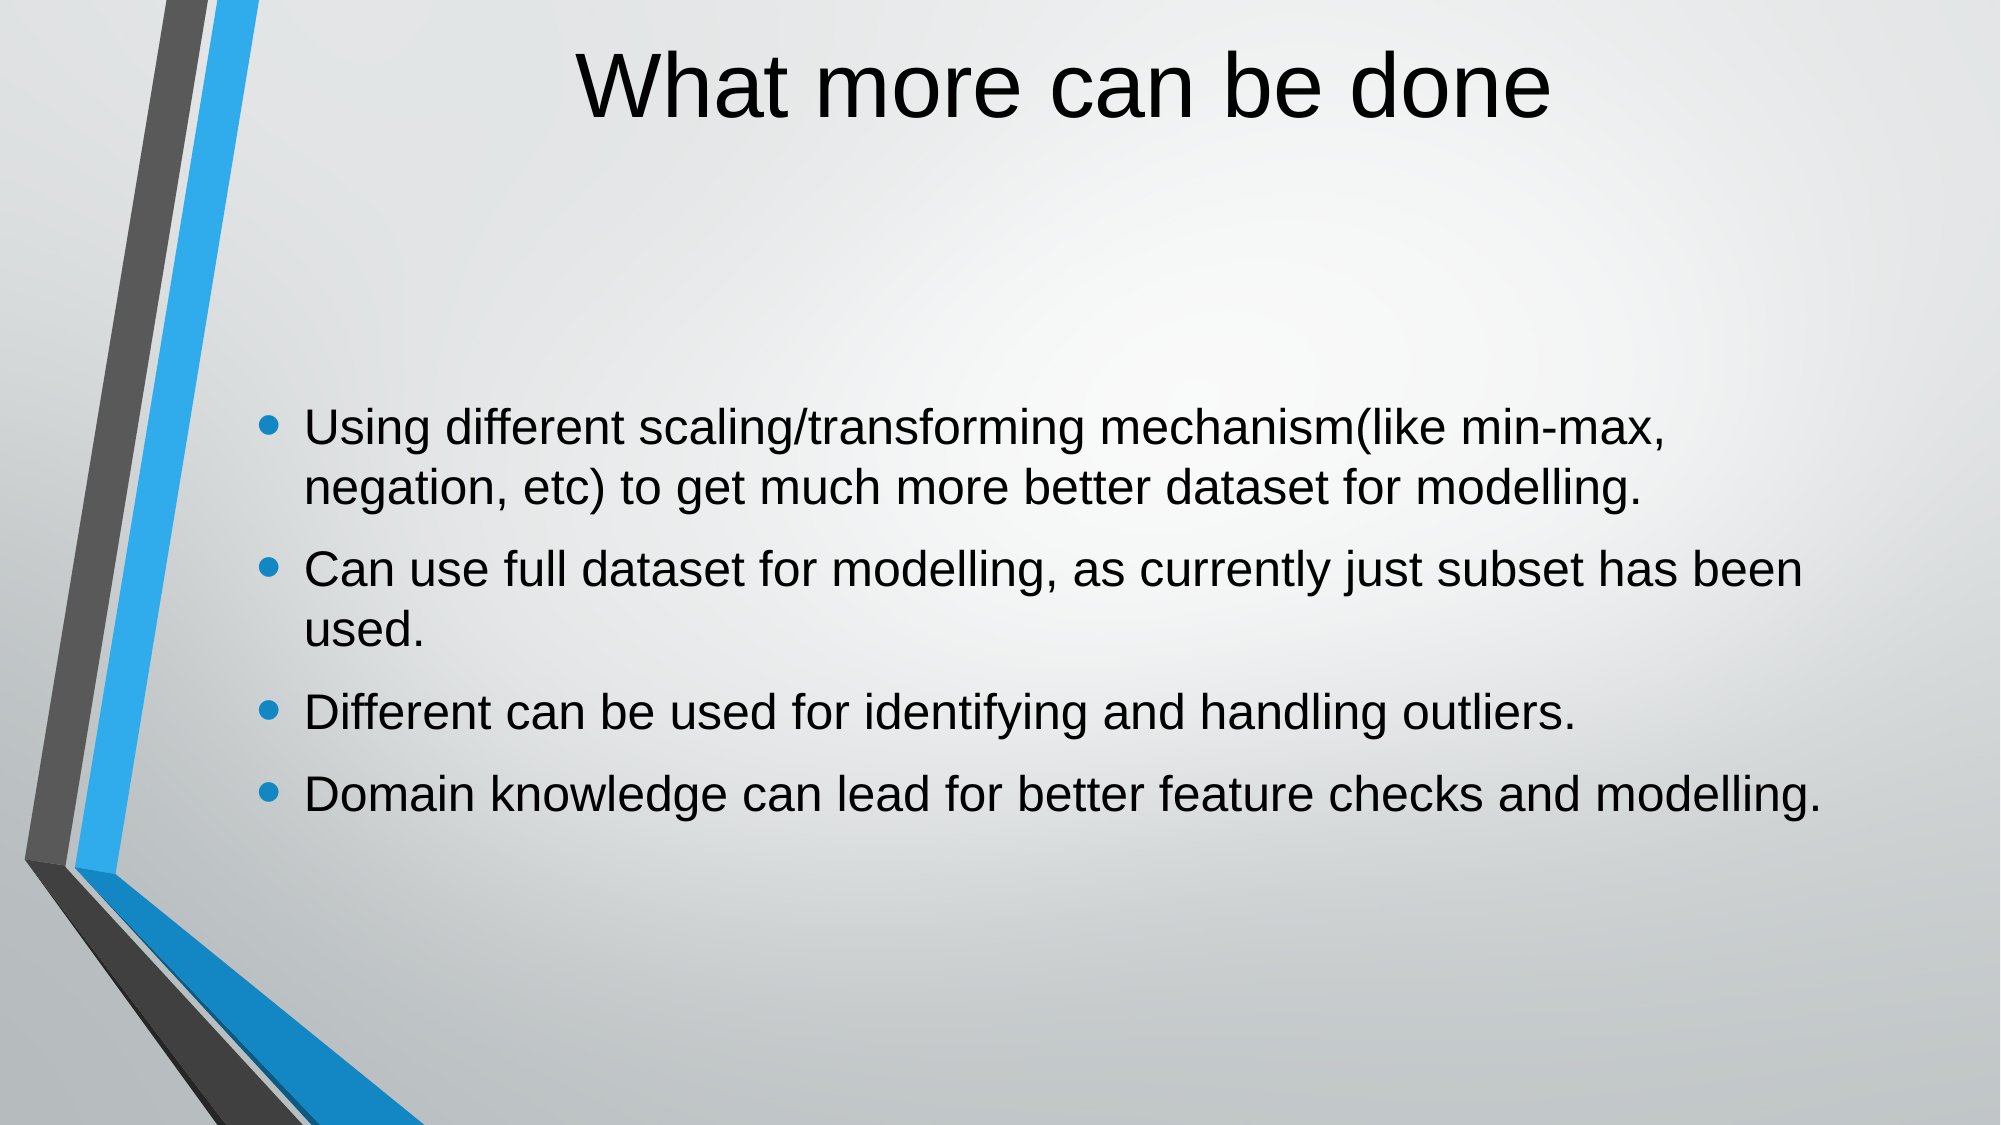

# What more can be done
Using different scaling/transforming mechanism(like min-max, negation, etc) to get much more better dataset for modelling.
Can use full dataset for modelling, as currently just subset has been used.
Different can be used for identifying and handling outliers.
Domain knowledge can lead for better feature checks and modelling.